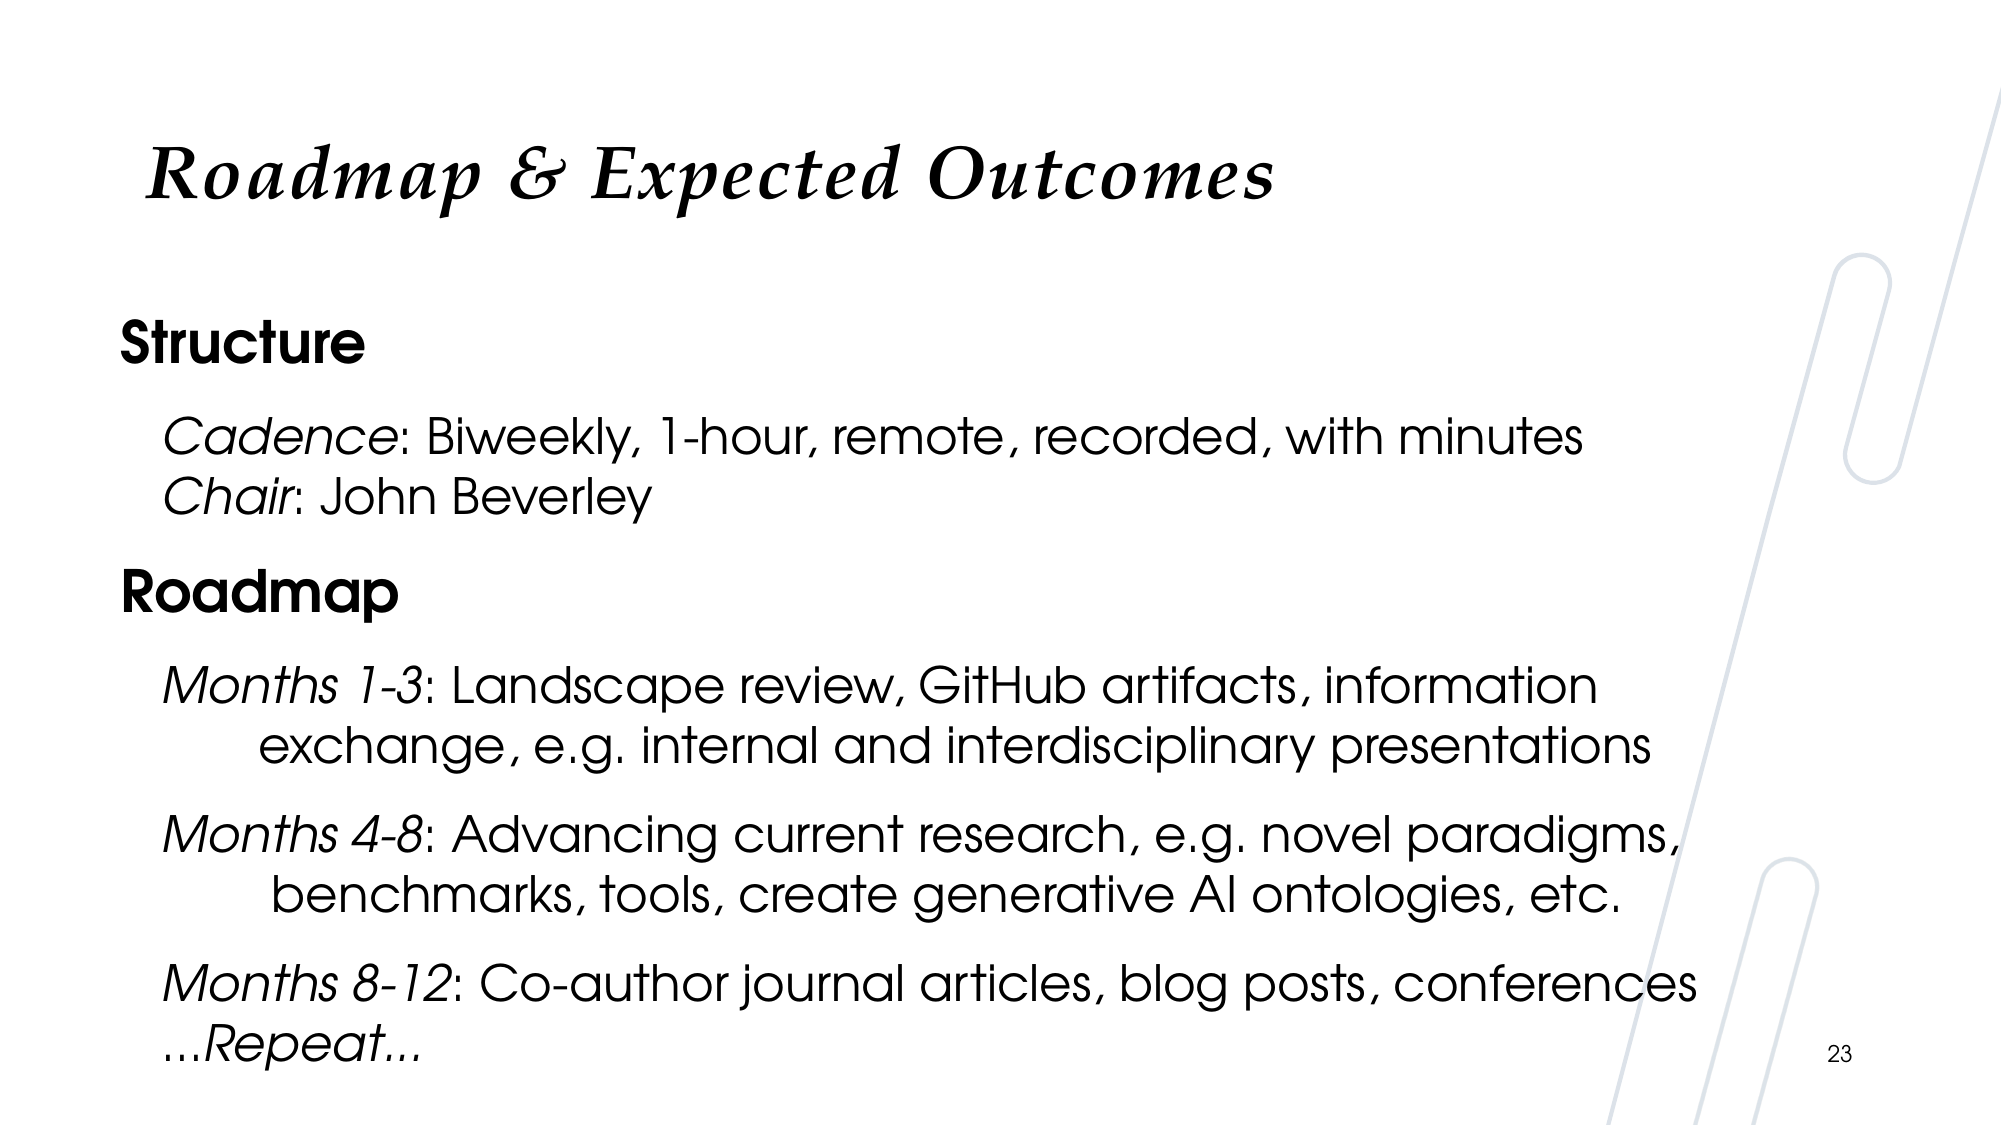

# Roadmap & Expected Outcomes
Structure
   Cadence: Biweekly, 1-hour, remote, recorded, with minutes
   Chair: John Beverley
Roadmap
   Months 1-3: Landscape review, GitHub artifacts, information
          exchange, e.g. internal and interdisciplinary presentations
   Months 4-8: Advancing current research, e.g. novel paradigms,
           benchmarks, tools, create generative AI ontologies, etc.
   Months 8-12: Co-author journal articles, blog posts, conferences
   ...Repeat...
23